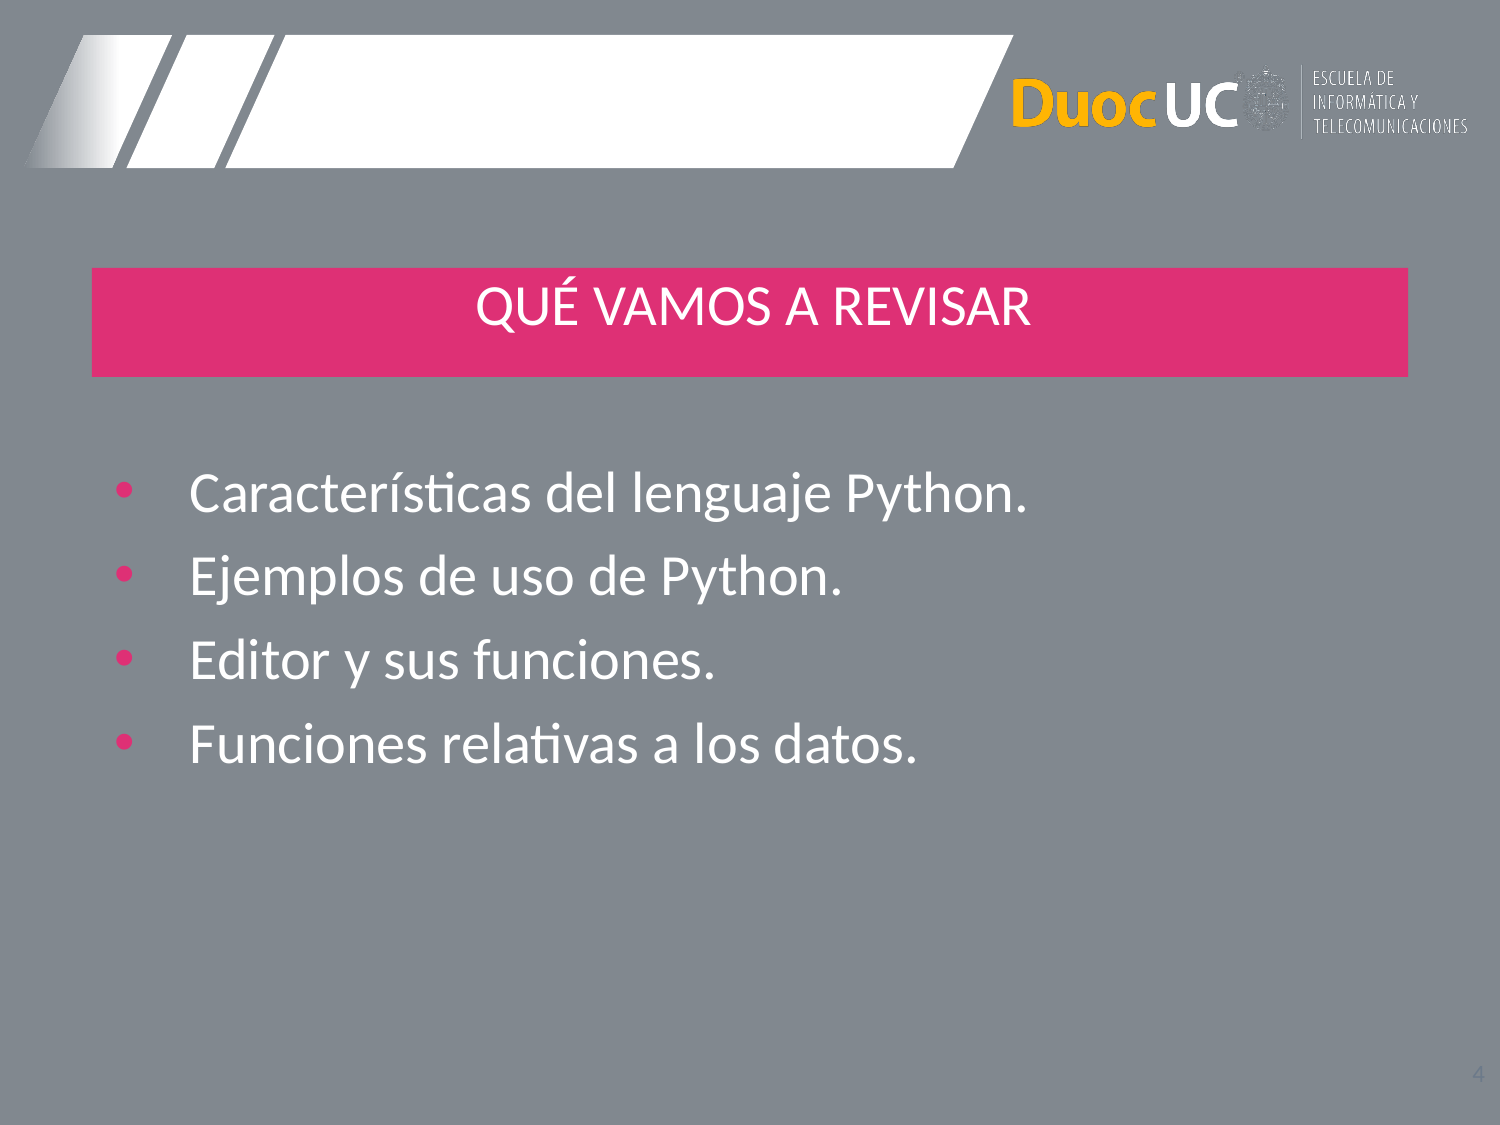

QUÉ VAMOS A REVISAR
Características del lenguaje Python.
Ejemplos de uso de Python.
Editor y sus funciones.
Funciones relativas a los datos.
4